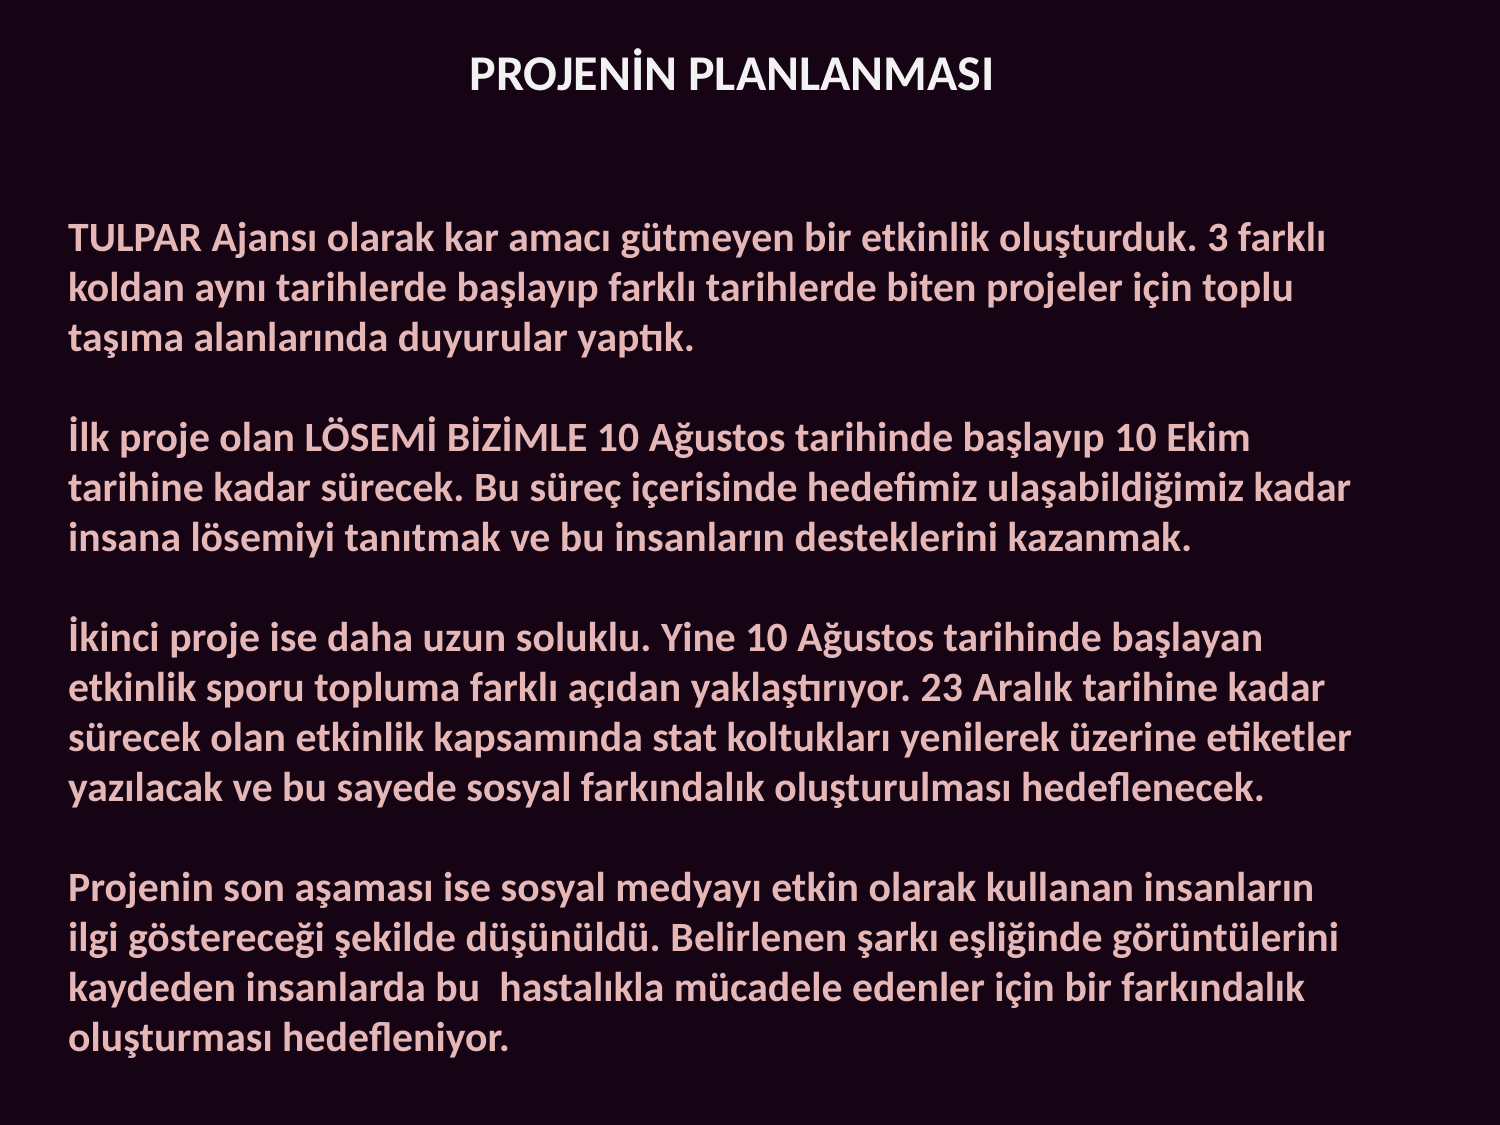

PROJENİN PLANLANMASI
TULPAR Ajansı olarak kar amacı gütmeyen bir etkinlik oluşturduk. 3 farklı koldan aynı tarihlerde başlayıp farklı tarihlerde biten projeler için toplu taşıma alanlarında duyurular yaptık.

İlk proje olan LÖSEMİ BİZİMLE 10 Ağustos tarihinde başlayıp 10 Ekim tarihine kadar sürecek. Bu süreç içerisinde hedefimiz ulaşabildiğimiz kadar insana lösemiyi tanıtmak ve bu insanların desteklerini kazanmak.

İkinci proje ise daha uzun soluklu. Yine 10 Ağustos tarihinde başlayan etkinlik sporu topluma farklı açıdan yaklaştırıyor. 23 Aralık tarihine kadar sürecek olan etkinlik kapsamında stat koltukları yenilerek üzerine etiketler yazılacak ve bu sayede sosyal farkındalık oluşturulması hedeflenecek.

Projenin son aşaması ise sosyal medyayı etkin olarak kullanan insanların ilgi göstereceği şekilde düşünüldü. Belirlenen şarkı eşliğinde görüntülerini kaydeden insanlarda bu  hastalıkla mücadele edenler için bir farkındalık oluşturması hedefleniyor.